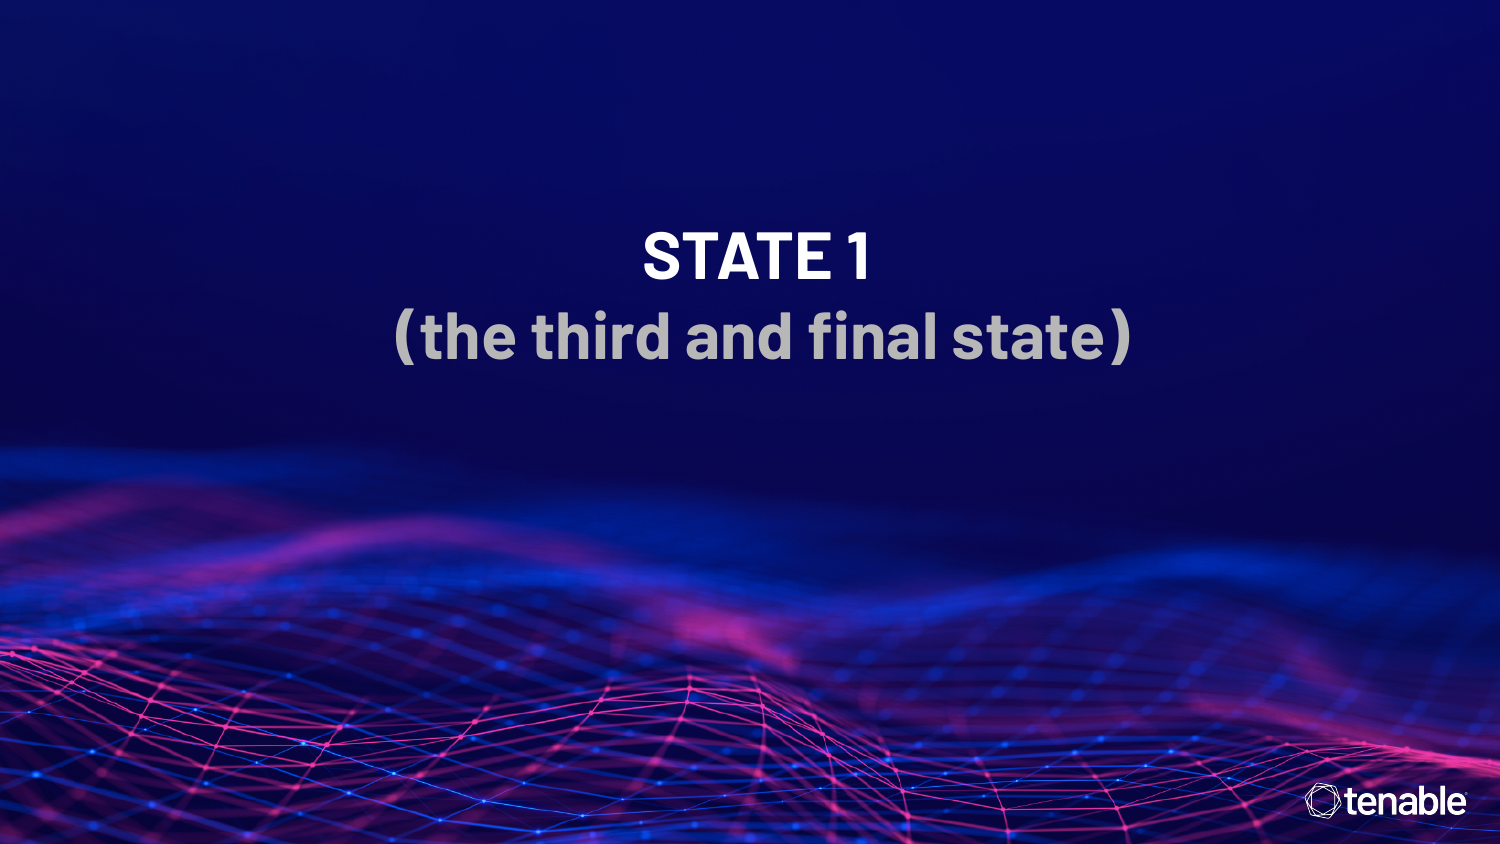

STATE 1
(the third and final state)